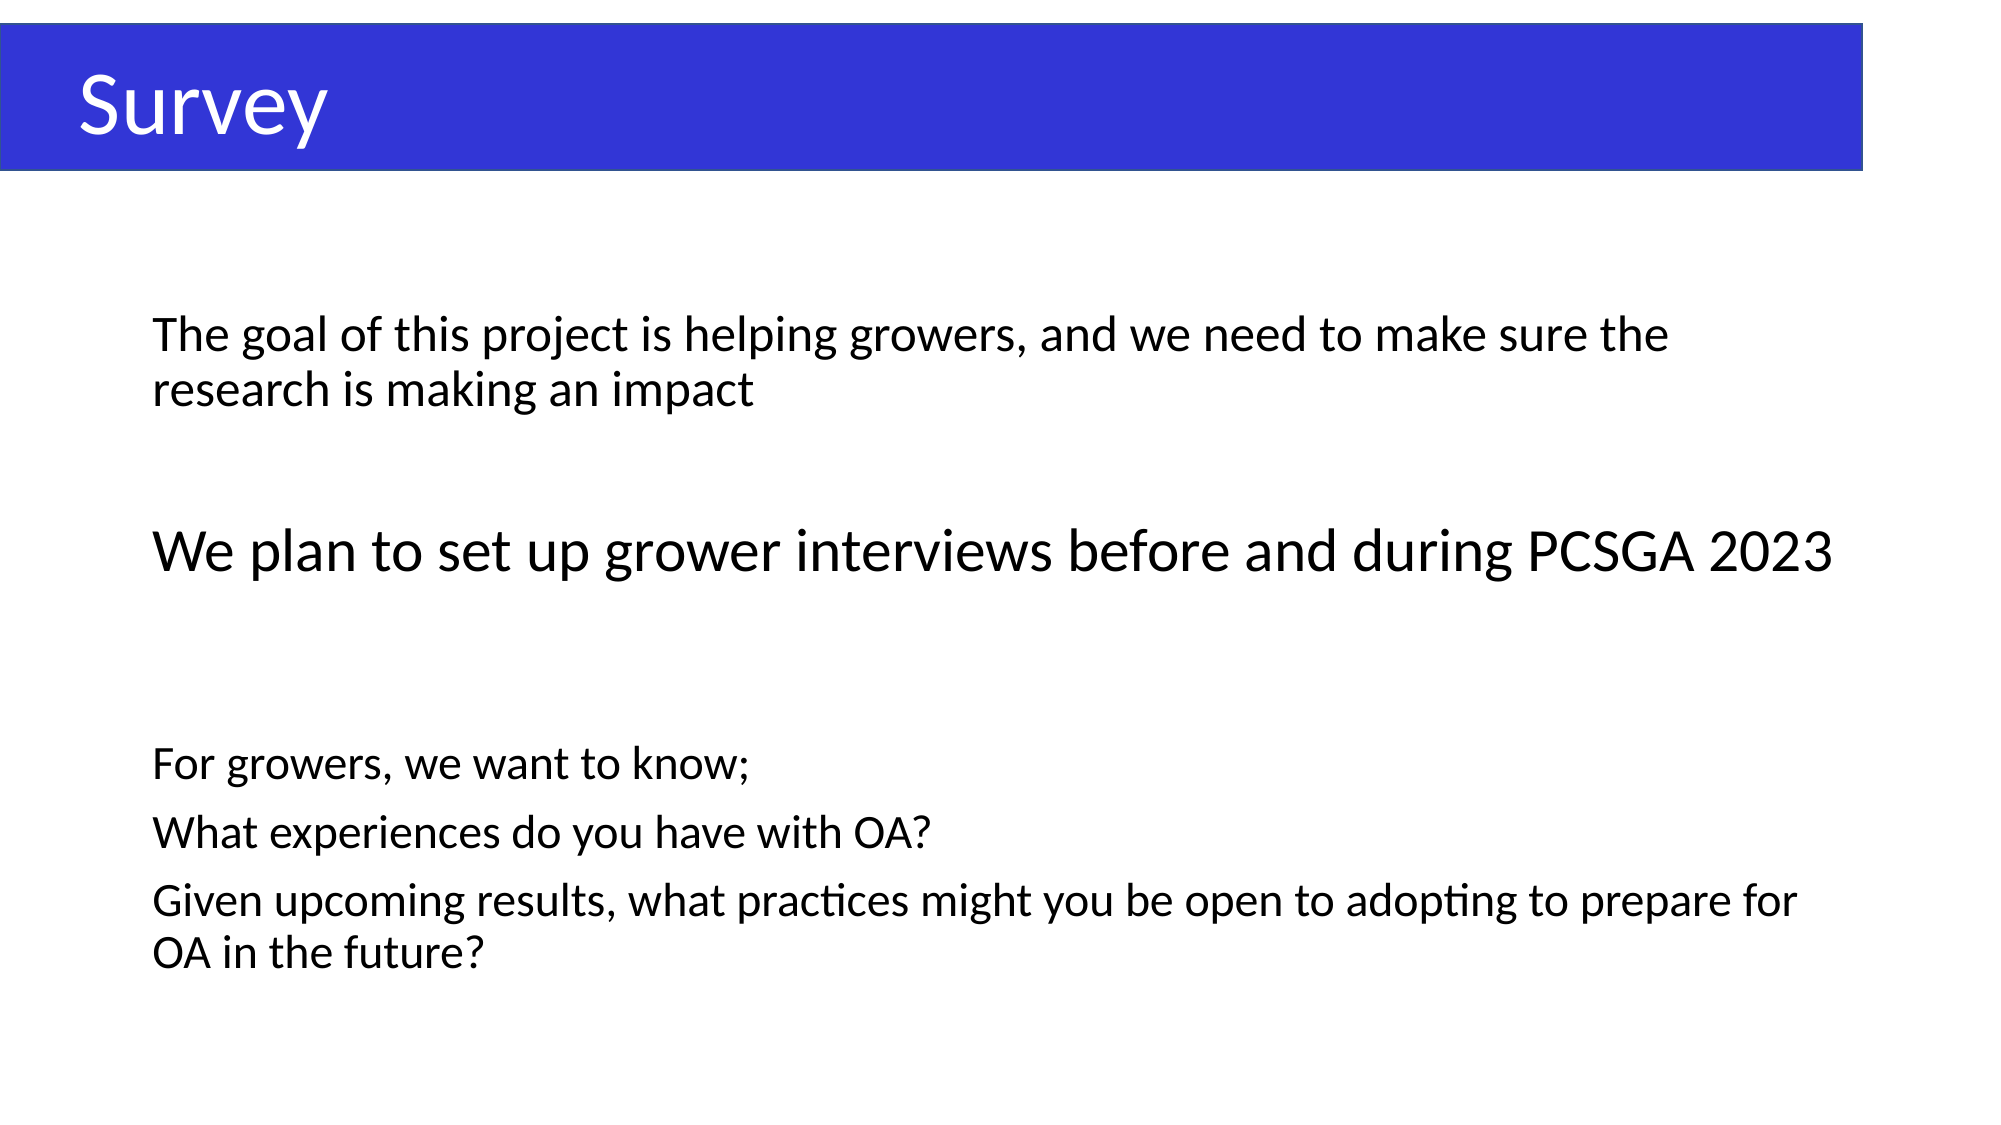

Survey

The goal of this project is helping growers, and we need to make sure the research is making an impact

We plan to set up grower interviews before and during PCSGA 2023

For growers, we want to know;
What experiences do you have with OA?
Given upcoming results, what practices might you be open to adopting to prepare for OA in the future?